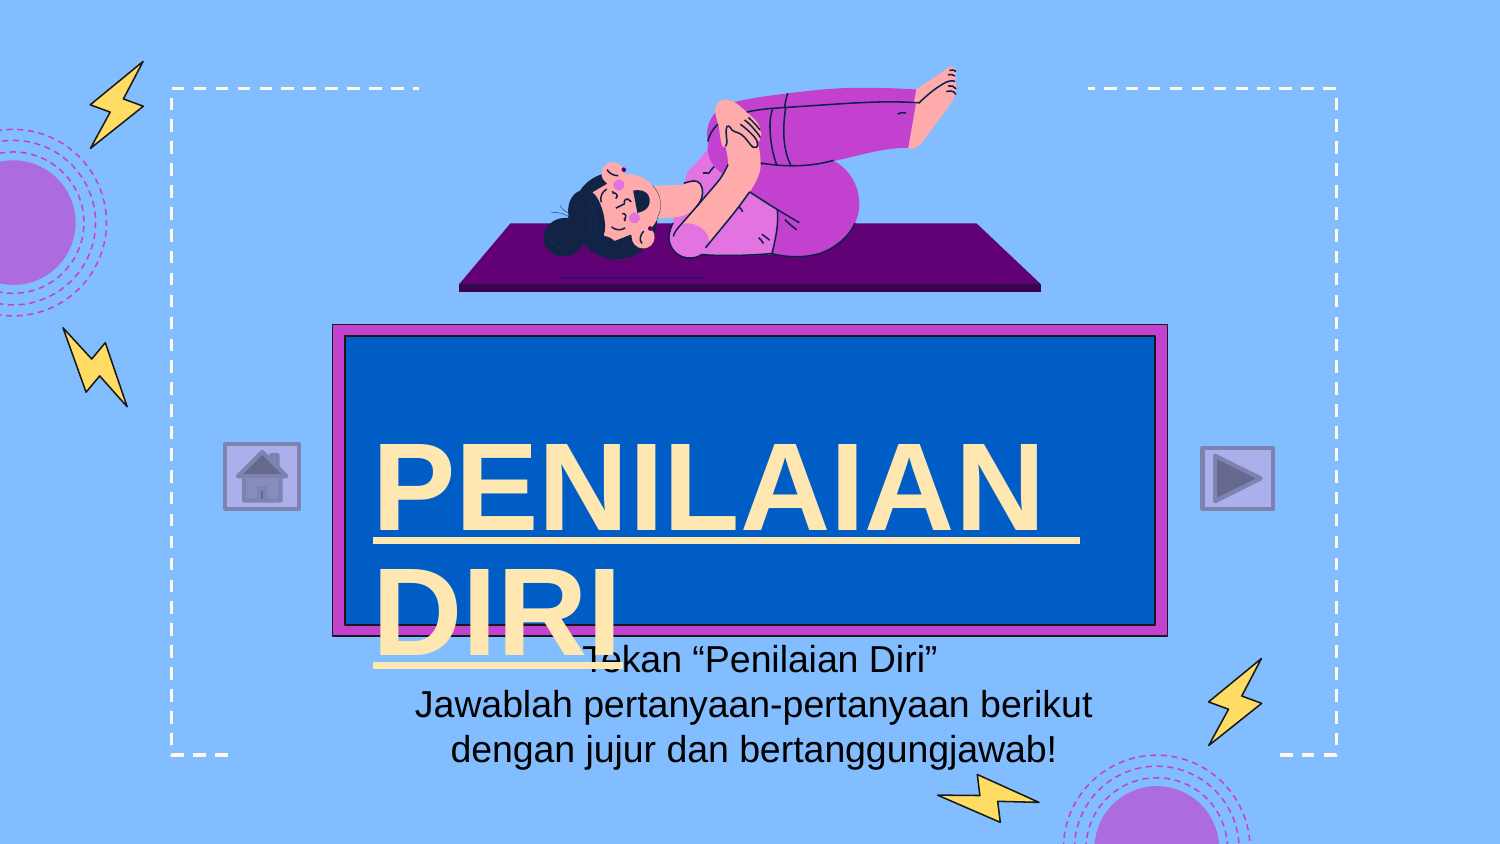

# PENILAIAN DIRI

Tekan “Penilaian Diri”
Jawablah pertanyaan-pertanyaan berikut dengan jujur dan bertanggungjawab!